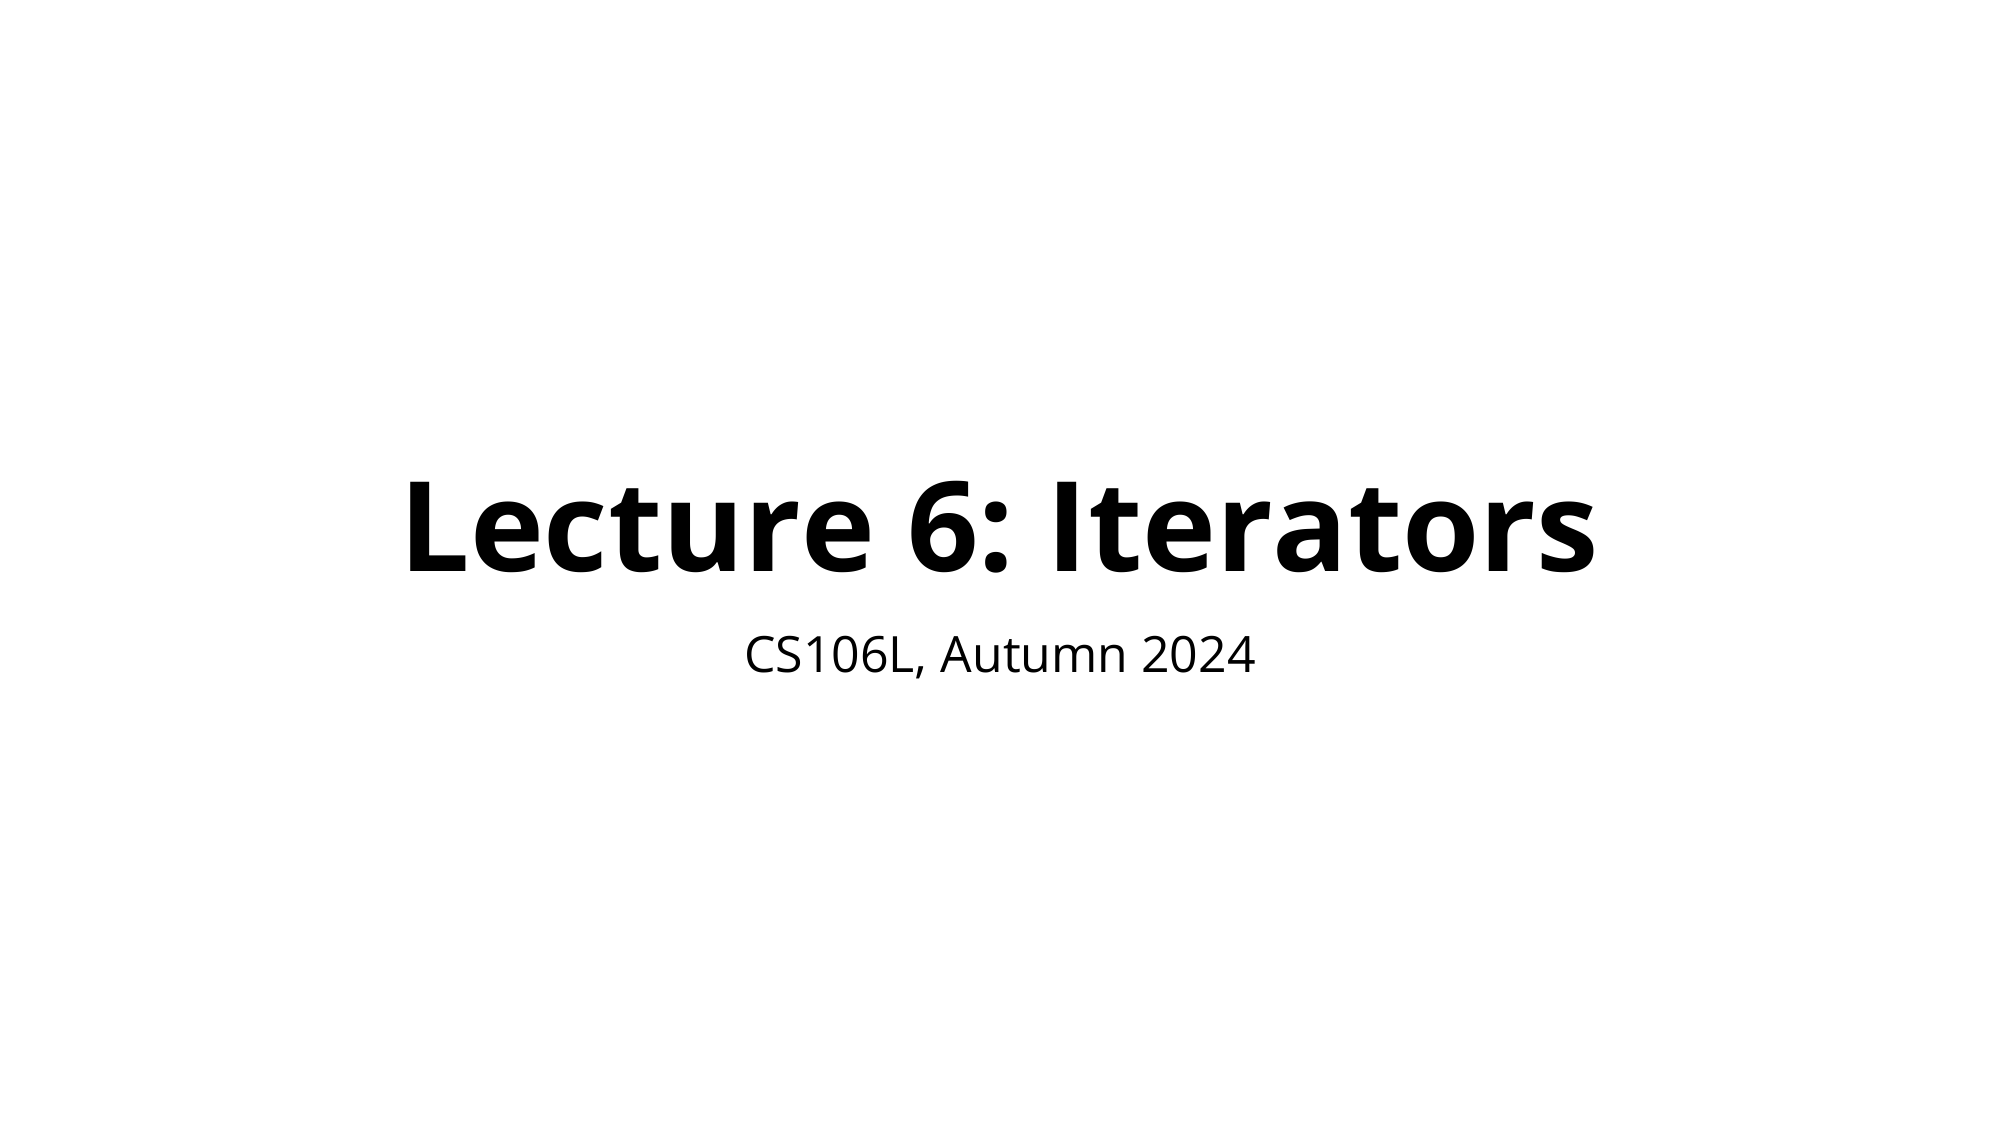

# Lecture 6: Iterators
CS106L, Autumn 2024